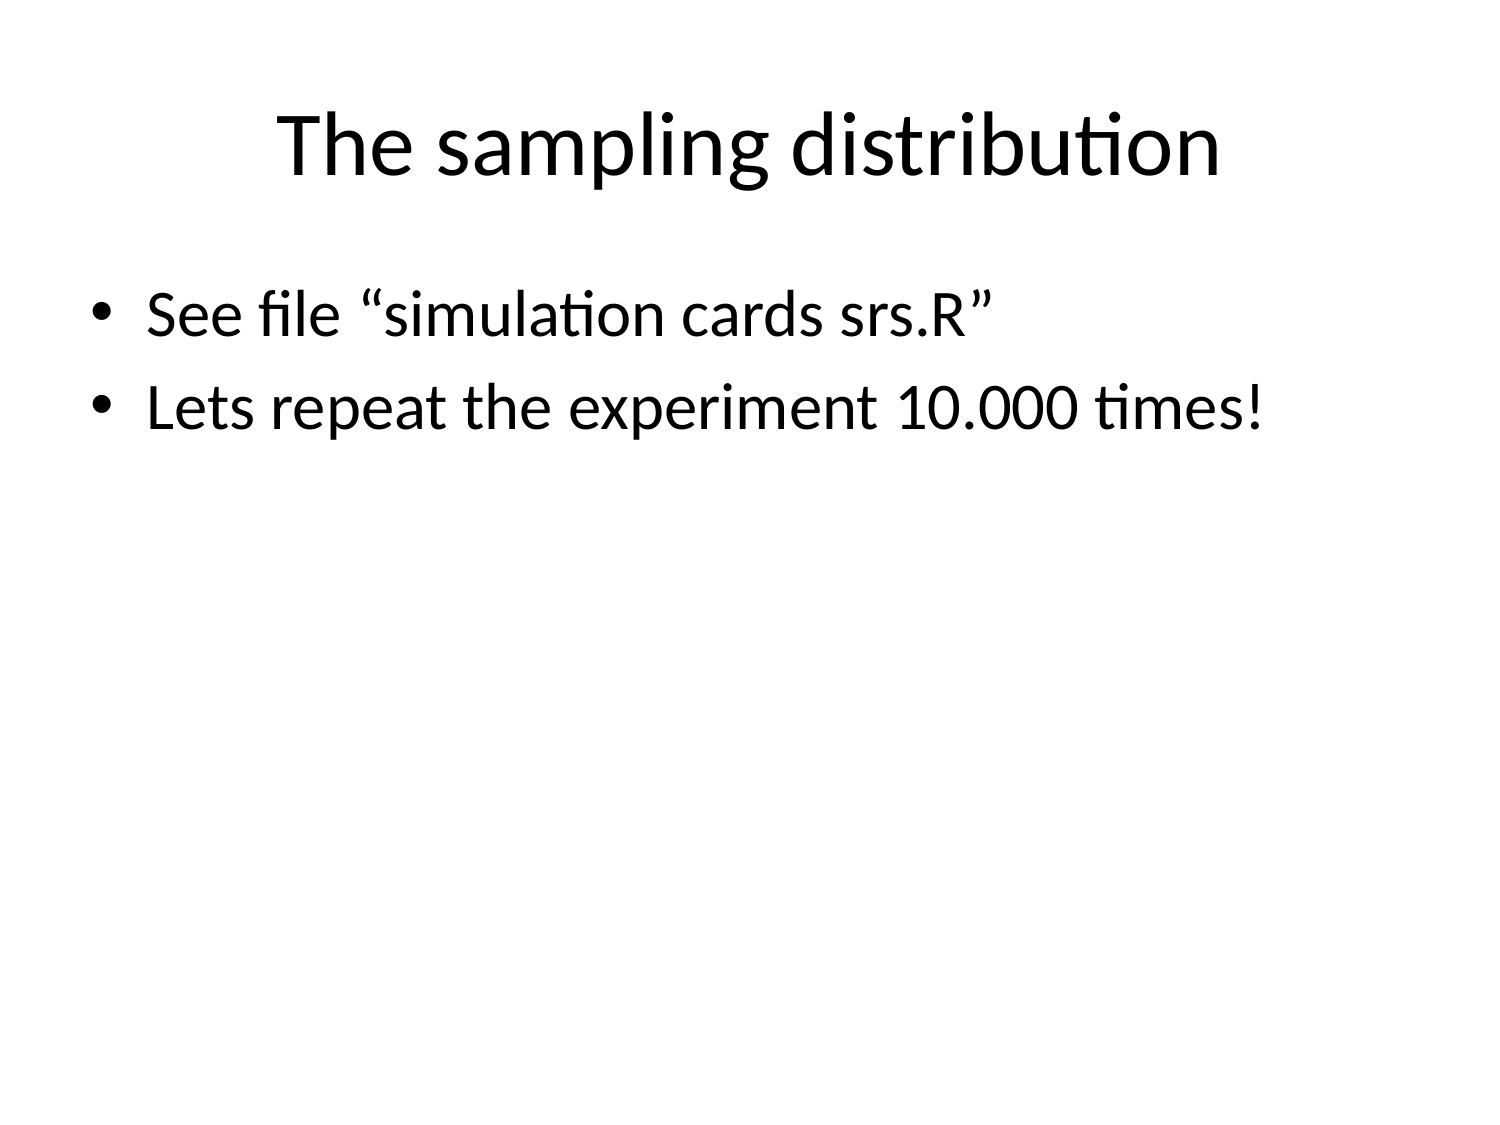

# The sampling distribution
See file “simulation cards srs.R”
Lets repeat the experiment 10.000 times!